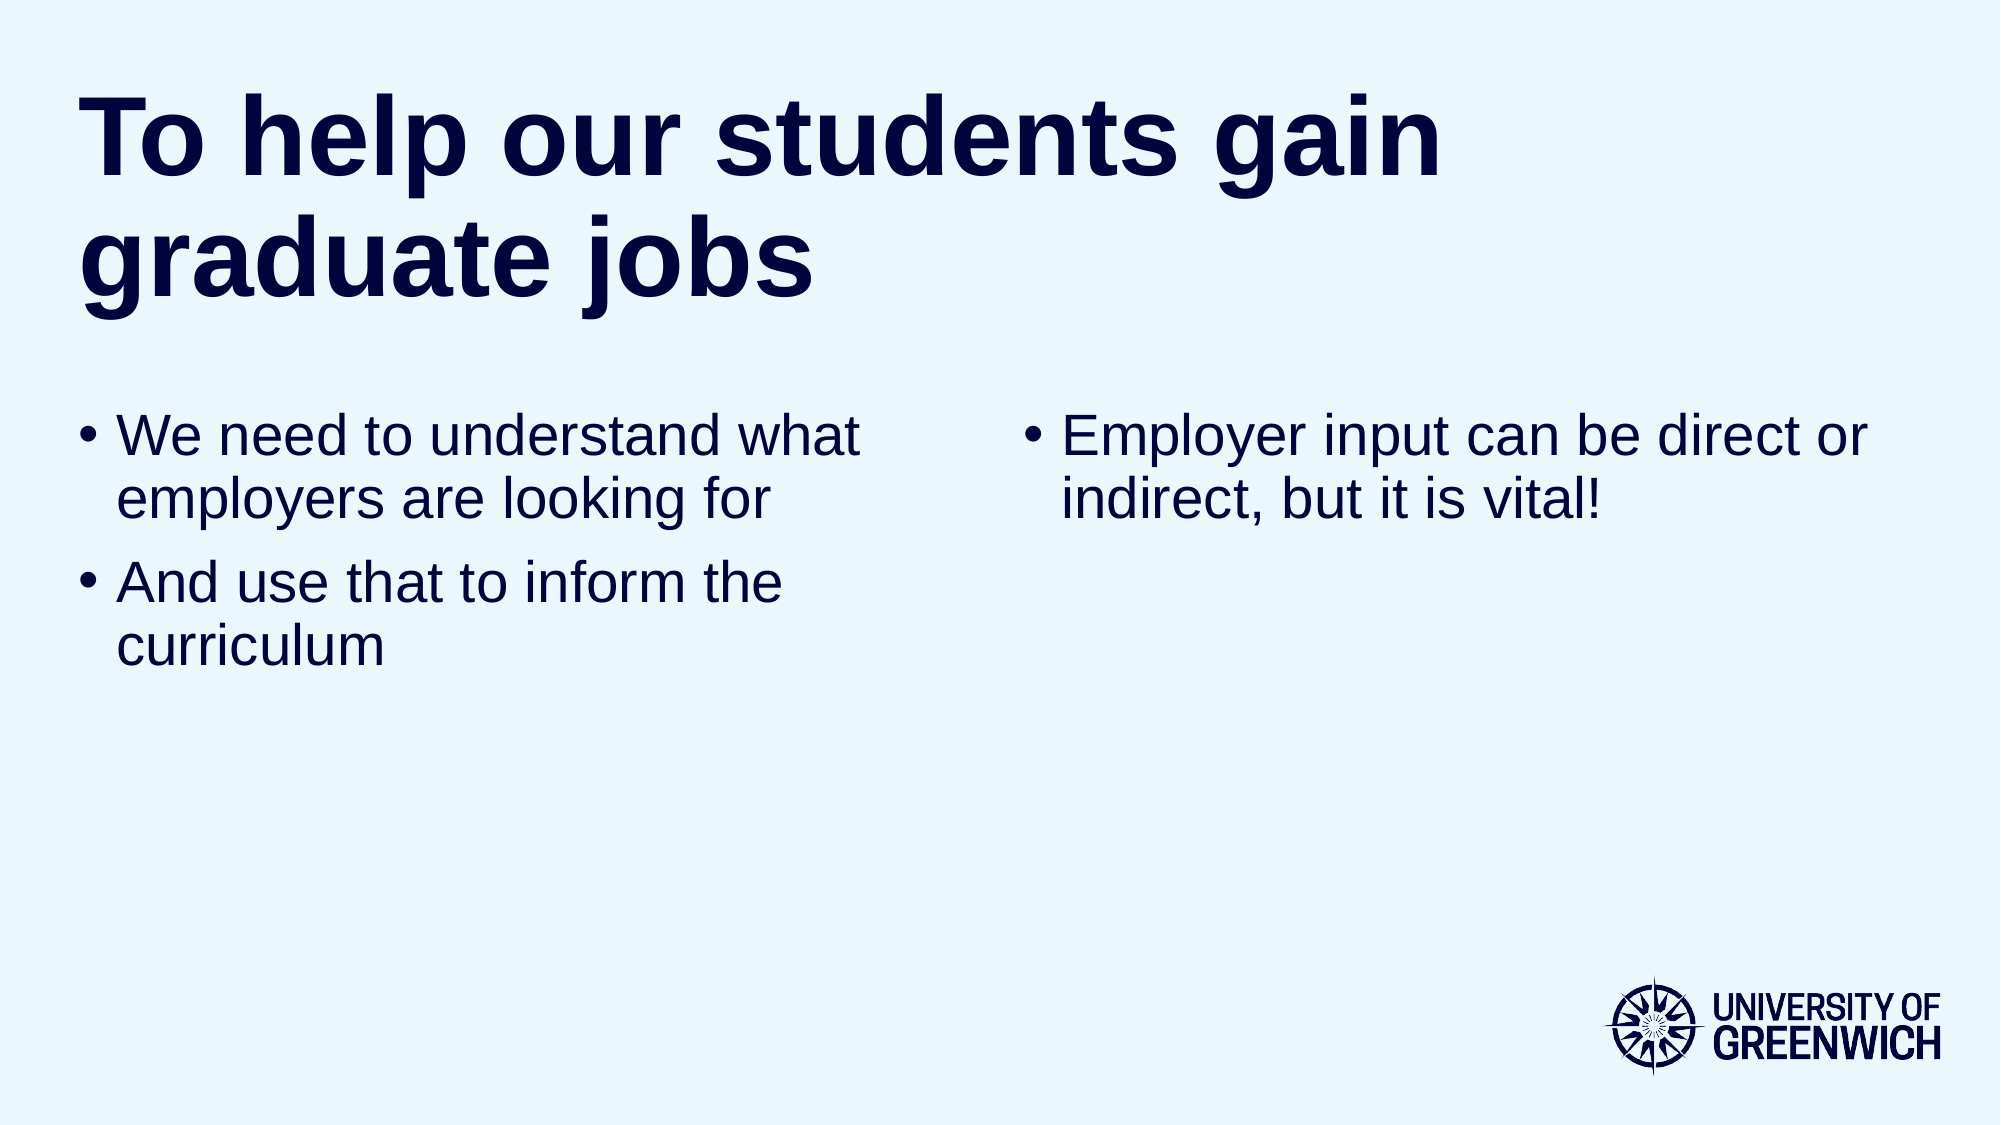

# To help our students gain graduate jobs

We need to understand what employers are looking for
And use that to inform the curriculum

Employer input can be direct or indirect, but it is vital!